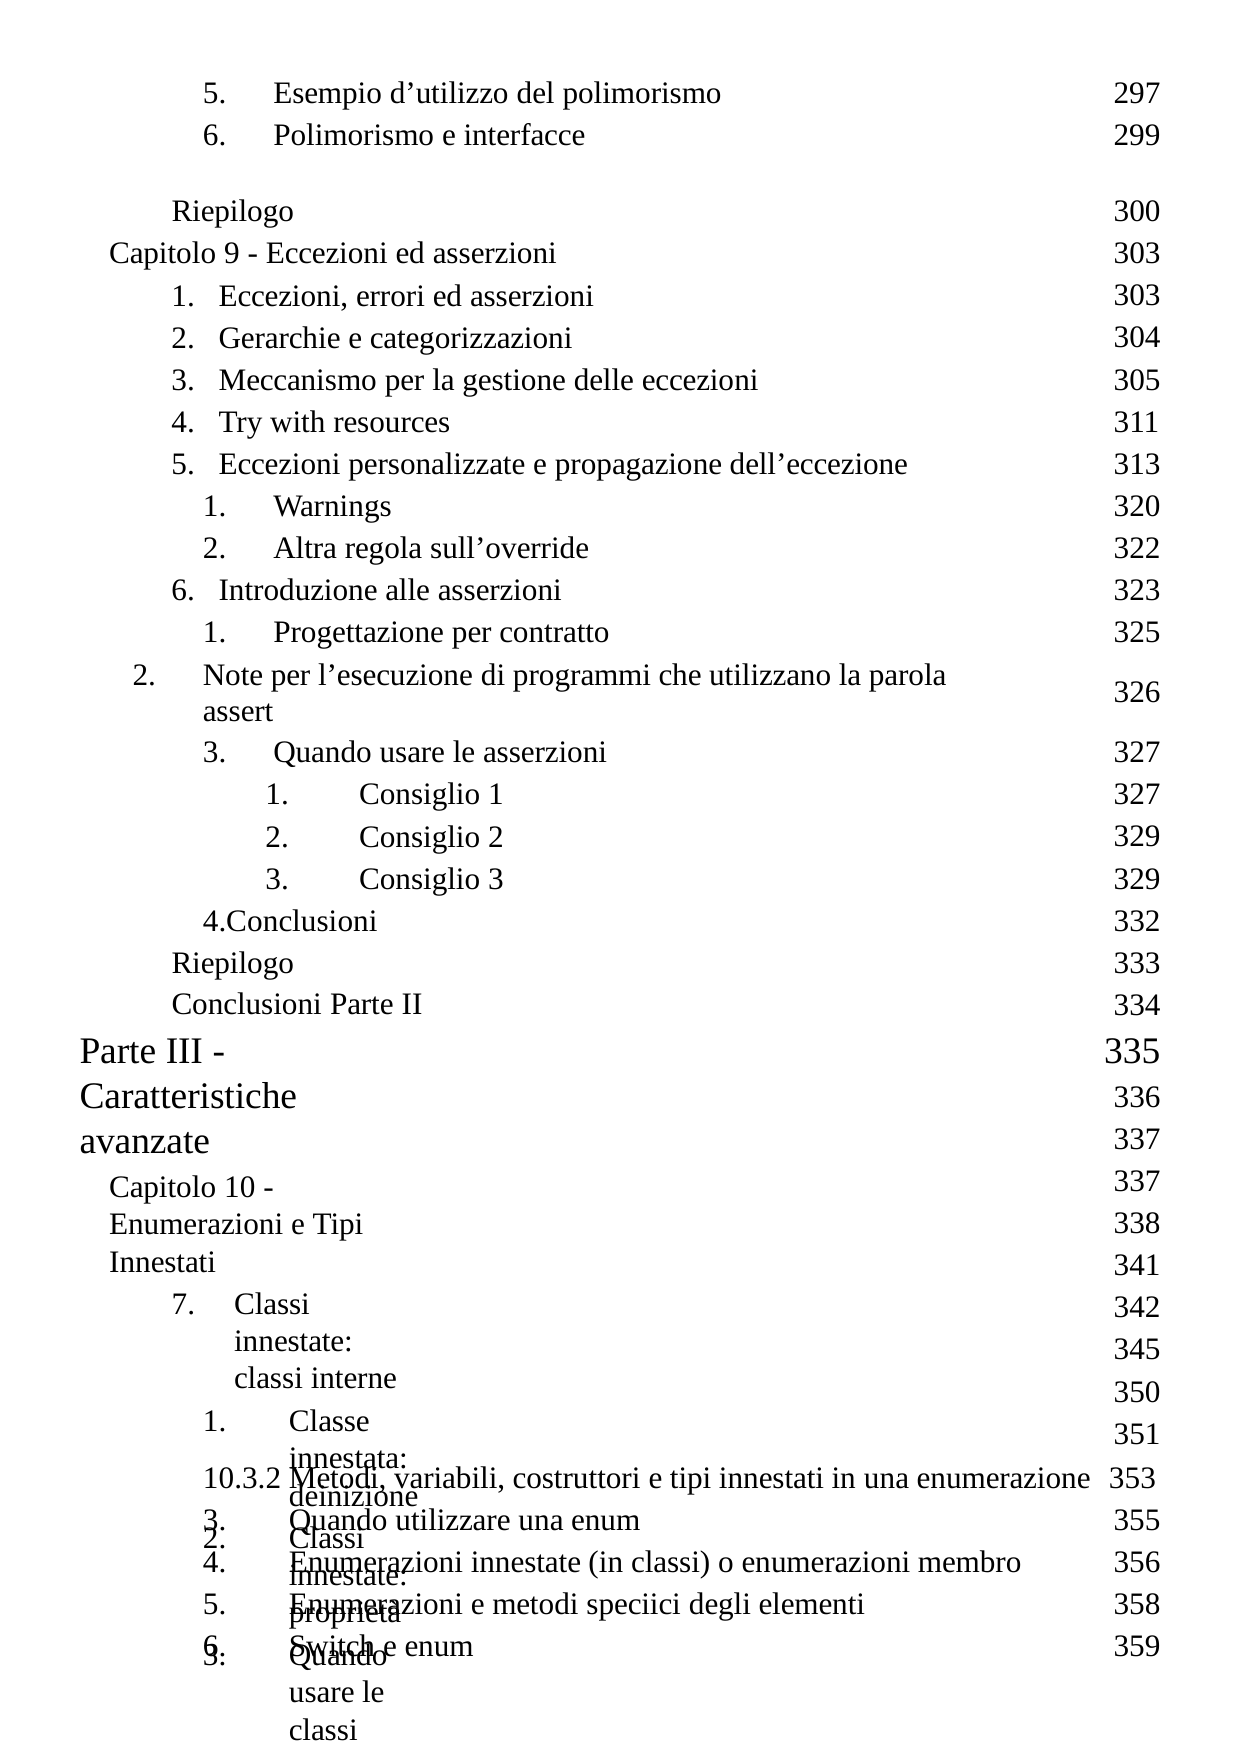

Esempio d’utilizzo del polimorismo
Polimorismo e interfacce
297
299
Riepilogo
Capitolo 9 - Eccezioni ed asserzioni
Eccezioni, errori ed asserzioni
Gerarchie e categorizzazioni
Meccanismo per la gestione delle eccezioni
Try with resources
Eccezioni personalizzate e propagazione dell’eccezione
Warnings
Altra regola sull’override
Introduzione alle asserzioni
Progettazione per contratto
Note per l’esecuzione di programmi che utilizzano la parola  assert
Quando usare le asserzioni
Consiglio 1
Consiglio 2
Consiglio 3
Conclusioni  Riepilogo  Conclusioni Parte II
Parte III - Caratteristiche avanzate
Capitolo 10 - Enumerazioni e Tipi Innestati
Classi innestate: classi interne
Classe innestata: deinizione
Classi innestate: proprietà
Quando usare le classi innestate
Classi anonime: deinizione
Quando usare le classi innestate
Tipi Enumerazioni
Ereditarietà e polimorismo con enum
300
303
303
304
305
311
313
320
322
323
325
326
327
327
329
329
332
333
334
335
336
337
337
338
341
342
345
350
351
10.3.2 Metodi, variabili, costruttori e tipi innestati in una enumerazione 353
Quando utilizzare una enum
Enumerazioni innestate (in classi) o enumerazioni membro
Enumerazioni e metodi speciici degli elementi
Switch e enum
355
356
358
359